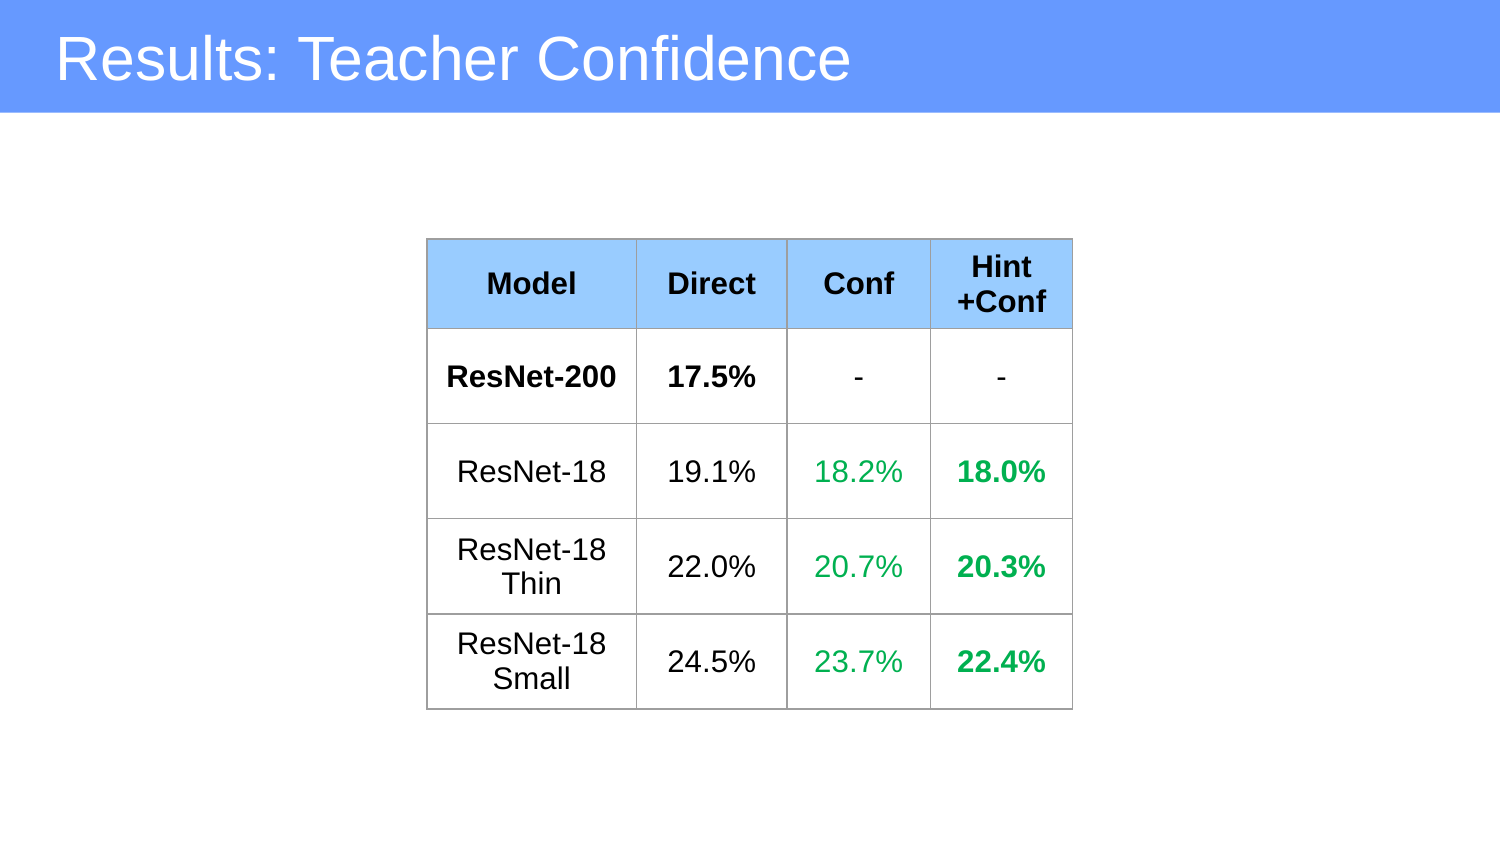

Results: Teacher Confidence
| Model | Direct | Conf | Hint +Conf |
| --- | --- | --- | --- |
| ResNet-200 | 17.5% | - | - |
| ResNet-18 | 19.1% | 18.2% | 18.0% |
| ResNet-18 Thin | 22.0% | 20.7% | 20.3% |
| ResNet-18 Small | 24.5% | 23.7% | 22.4% |